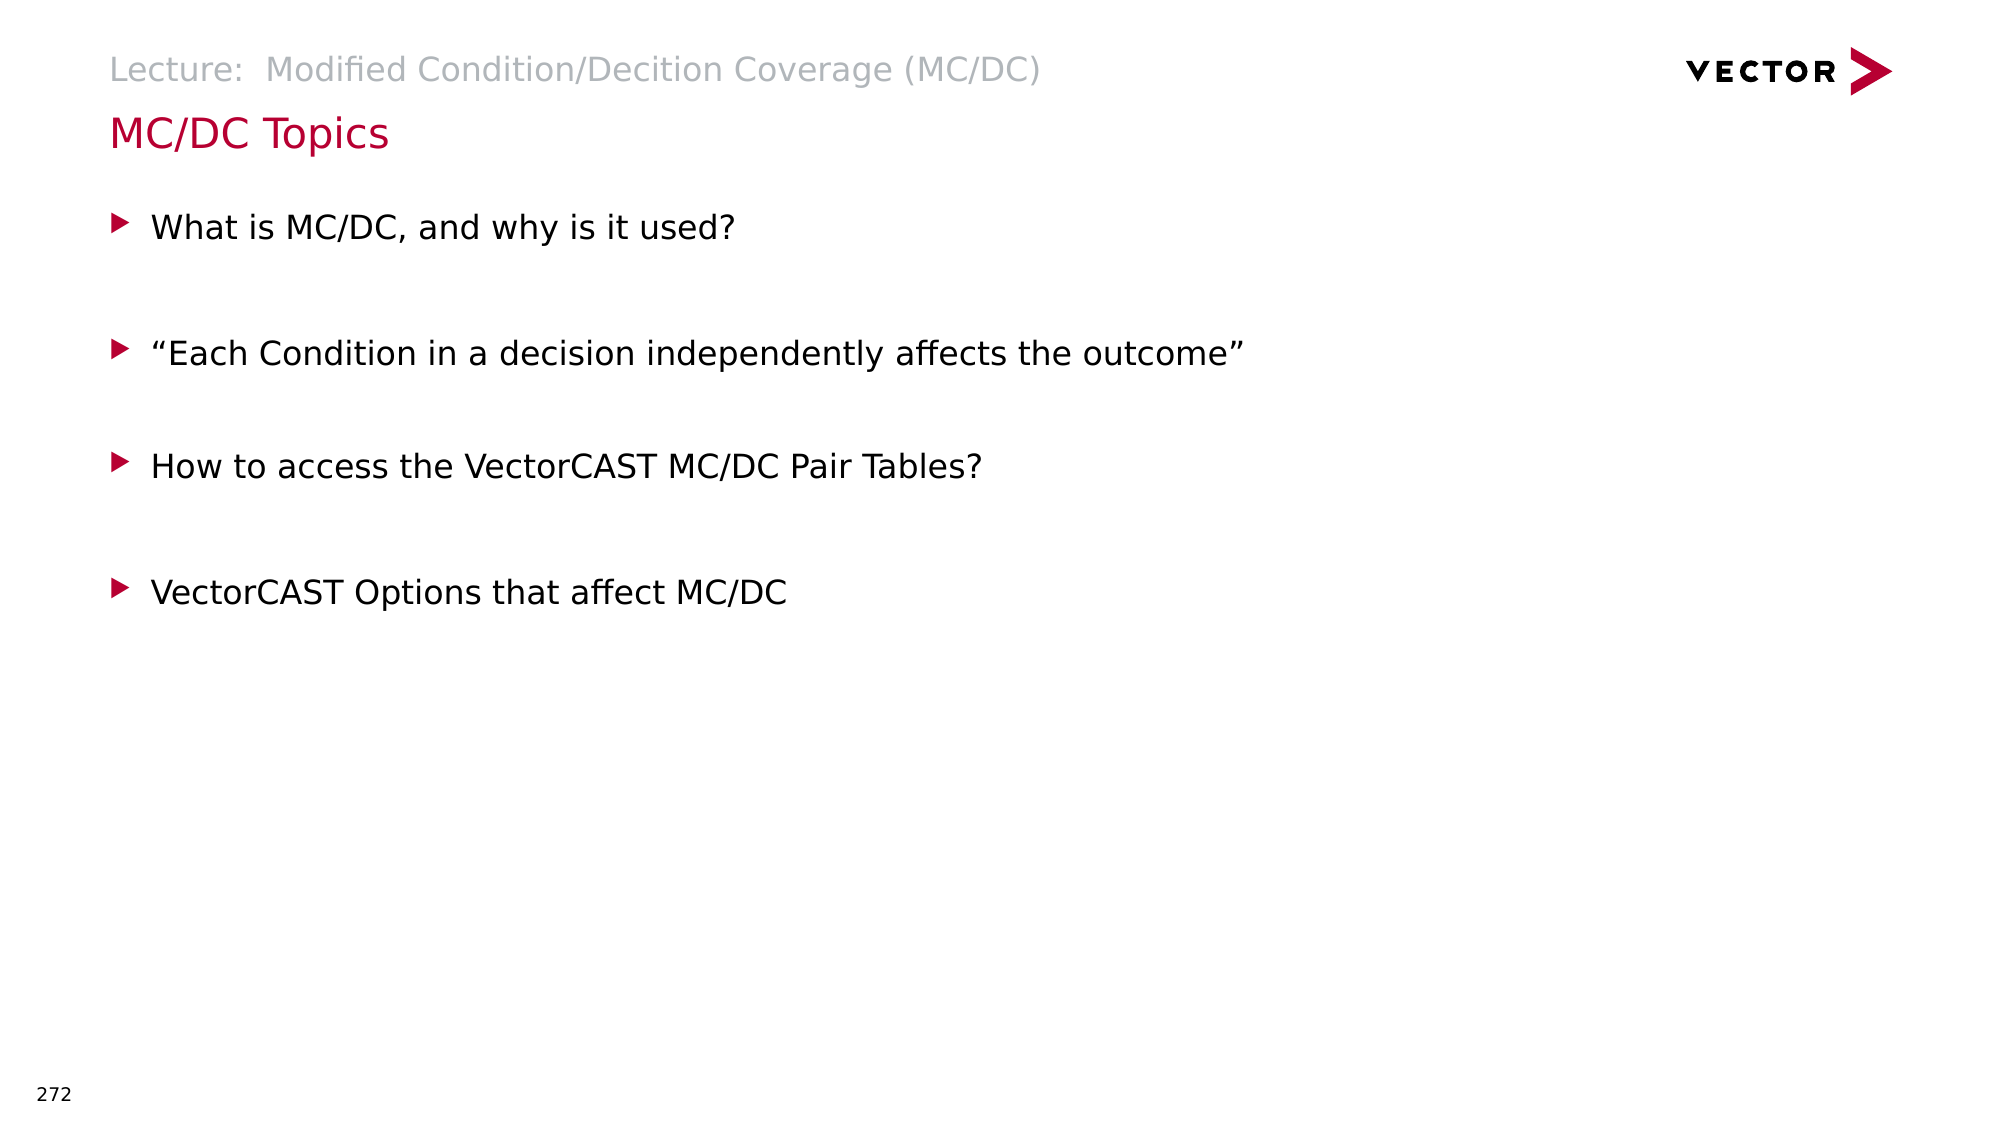

# Lecture:  Modified Condition/Decition Coverage (MC/DC)
MC/DC Topics
What is MC/DC, and why is it used?

“Each Condition in a decision independently affects the outcome”

How to access the VectorCAST MC/DC Pair Tables?

VectorCAST Options that affect MC/DC